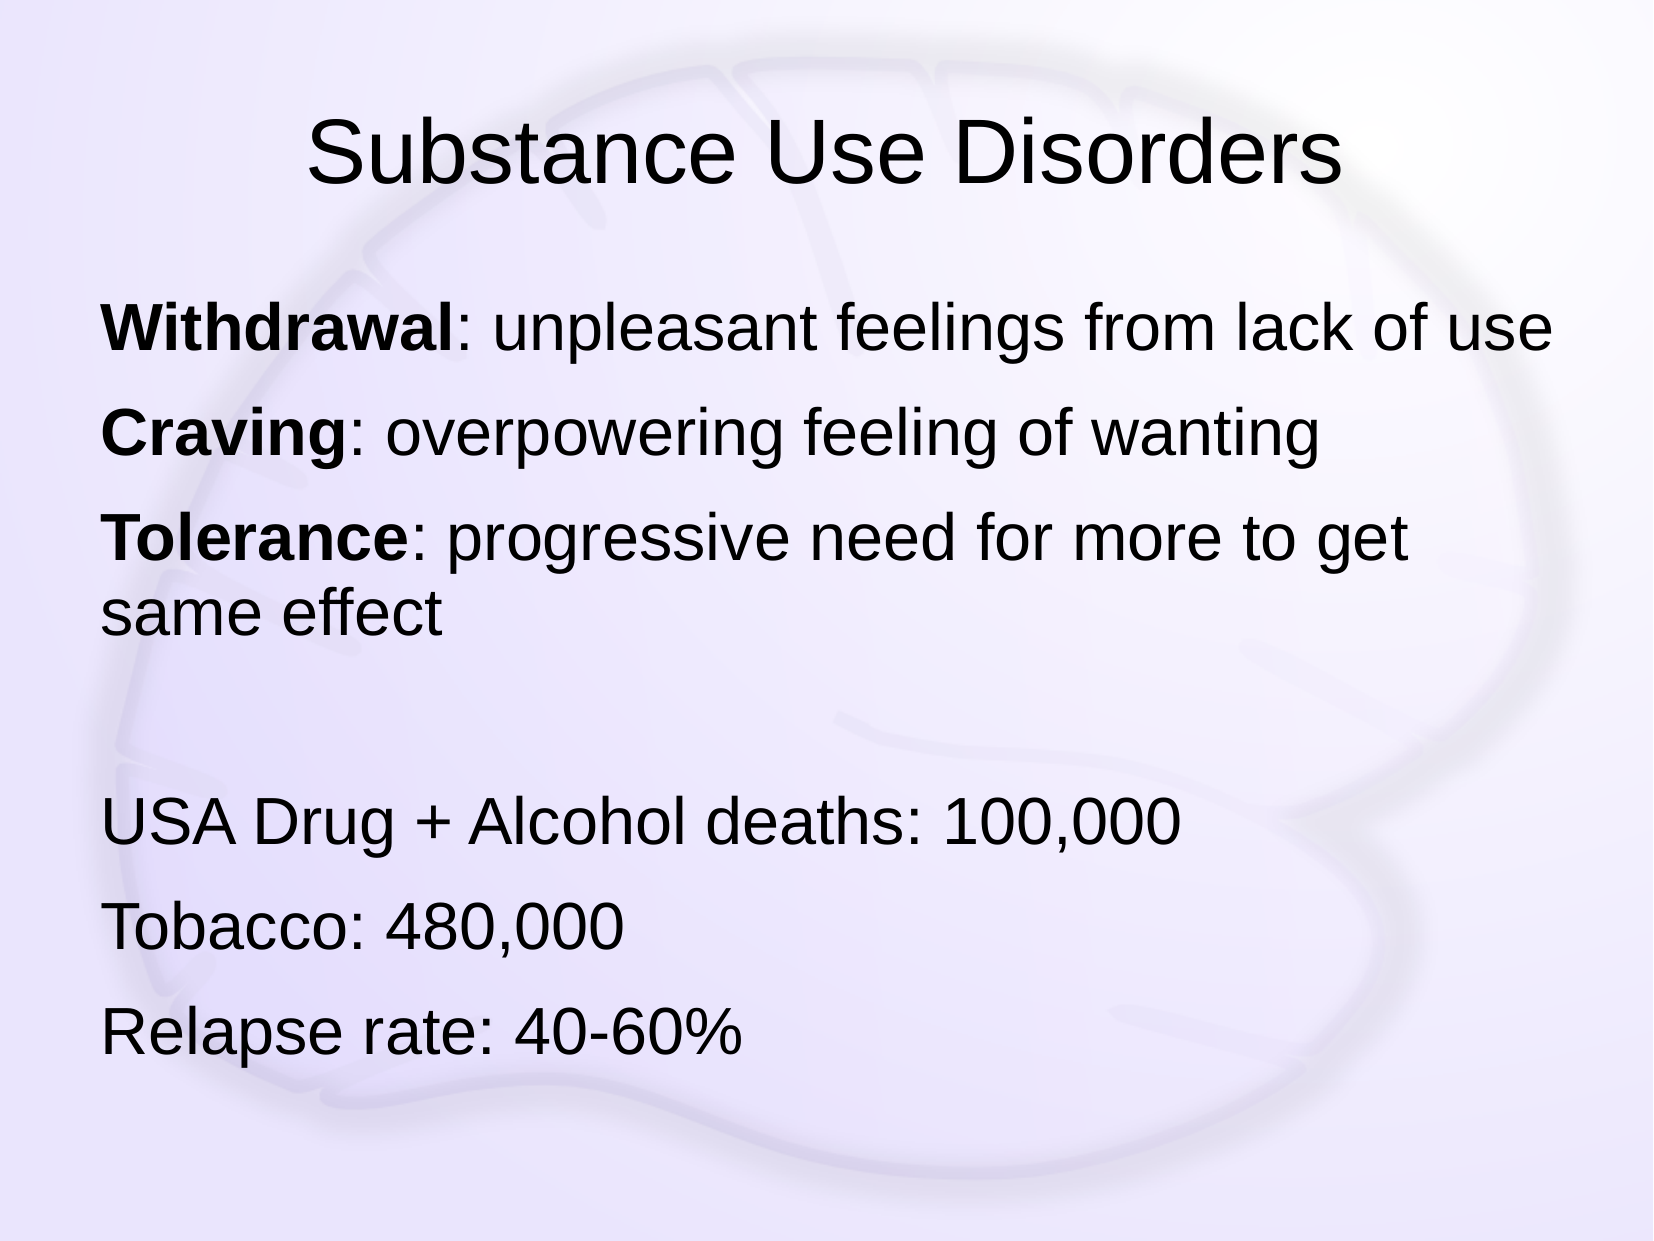

# Substance Use Disorders
Withdrawal: unpleasant feelings from lack of use
Craving: overpowering feeling of wanting
Tolerance: progressive need for more to get same effect

USA Drug + Alcohol deaths: 100,000
Tobacco: 480,000
Relapse rate: 40-60%